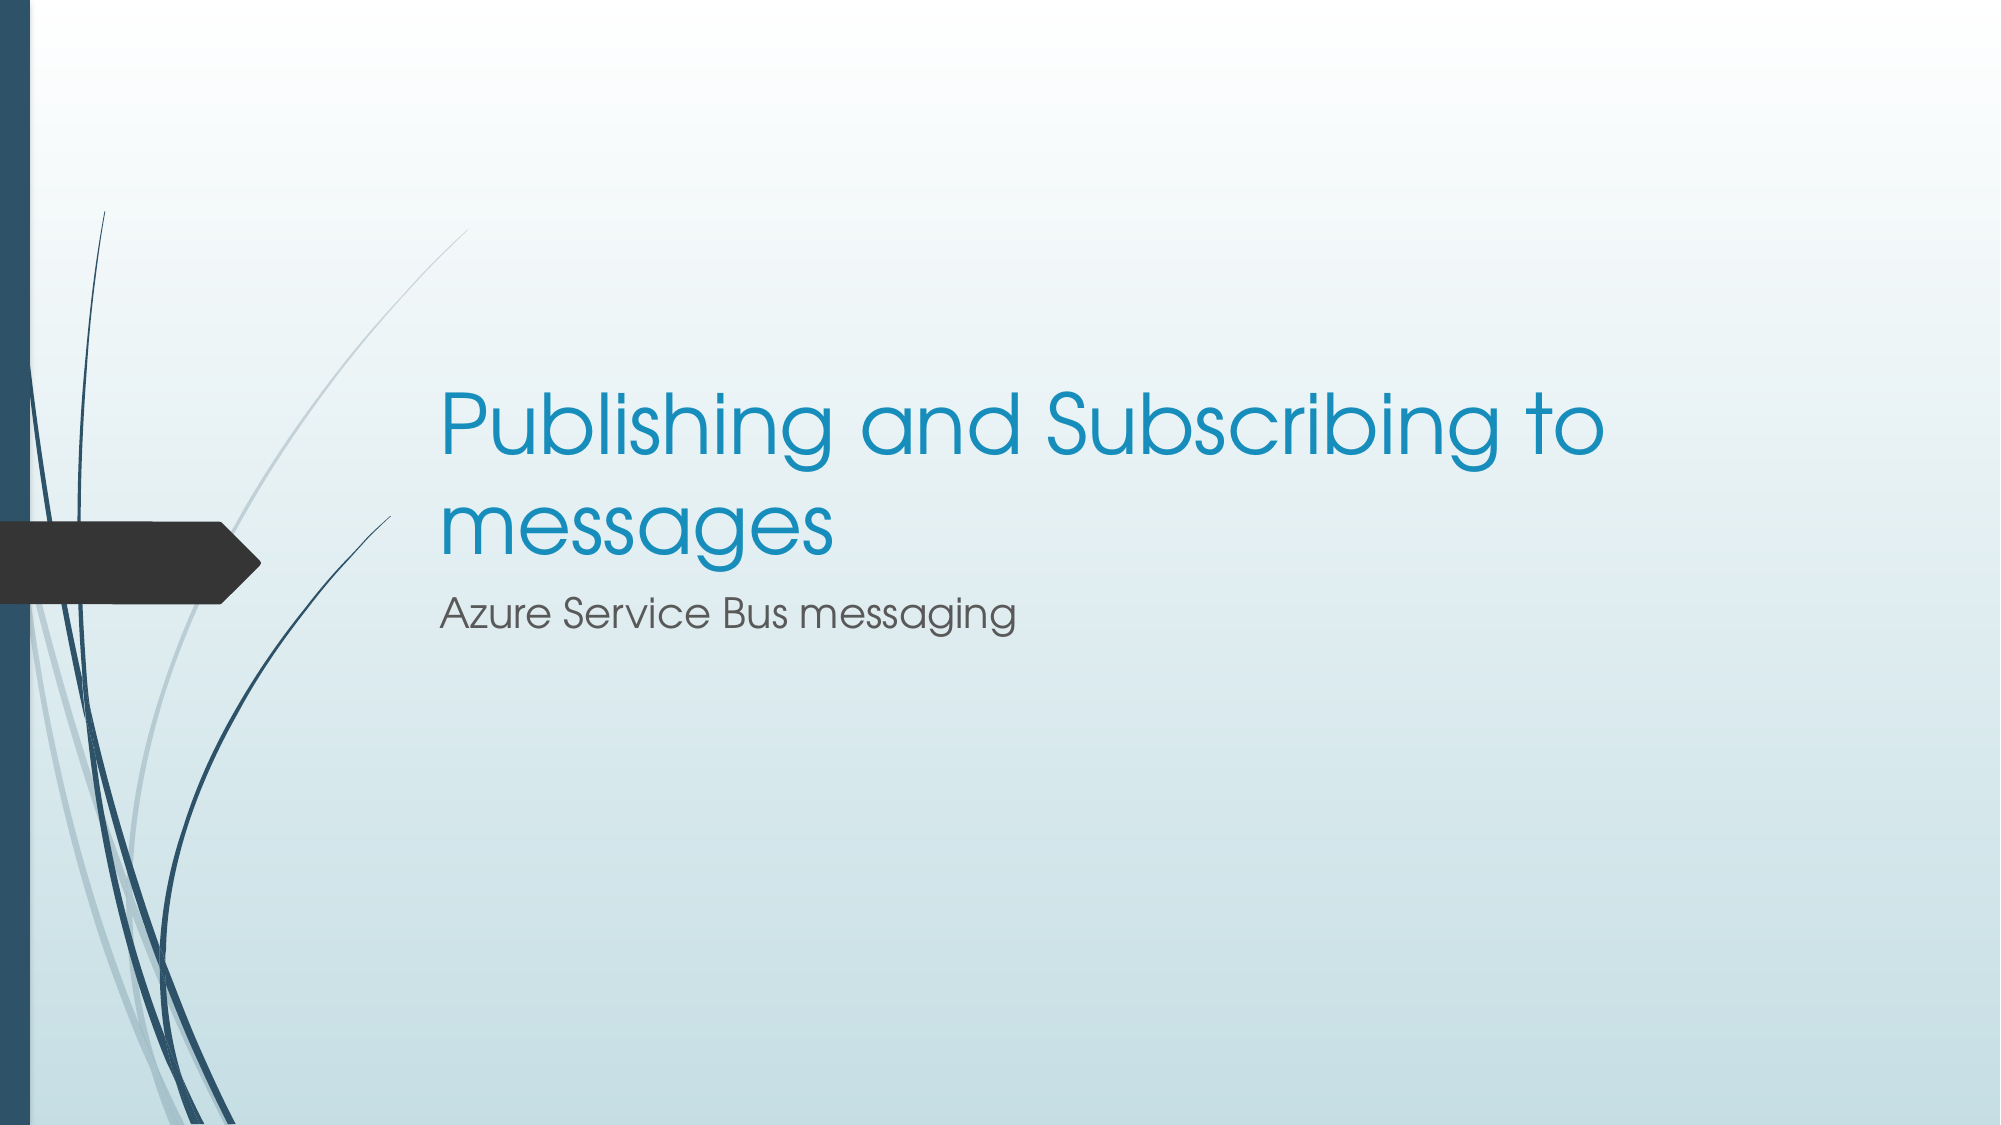

# Publishing and Subscribing to messages
Azure Service Bus messaging